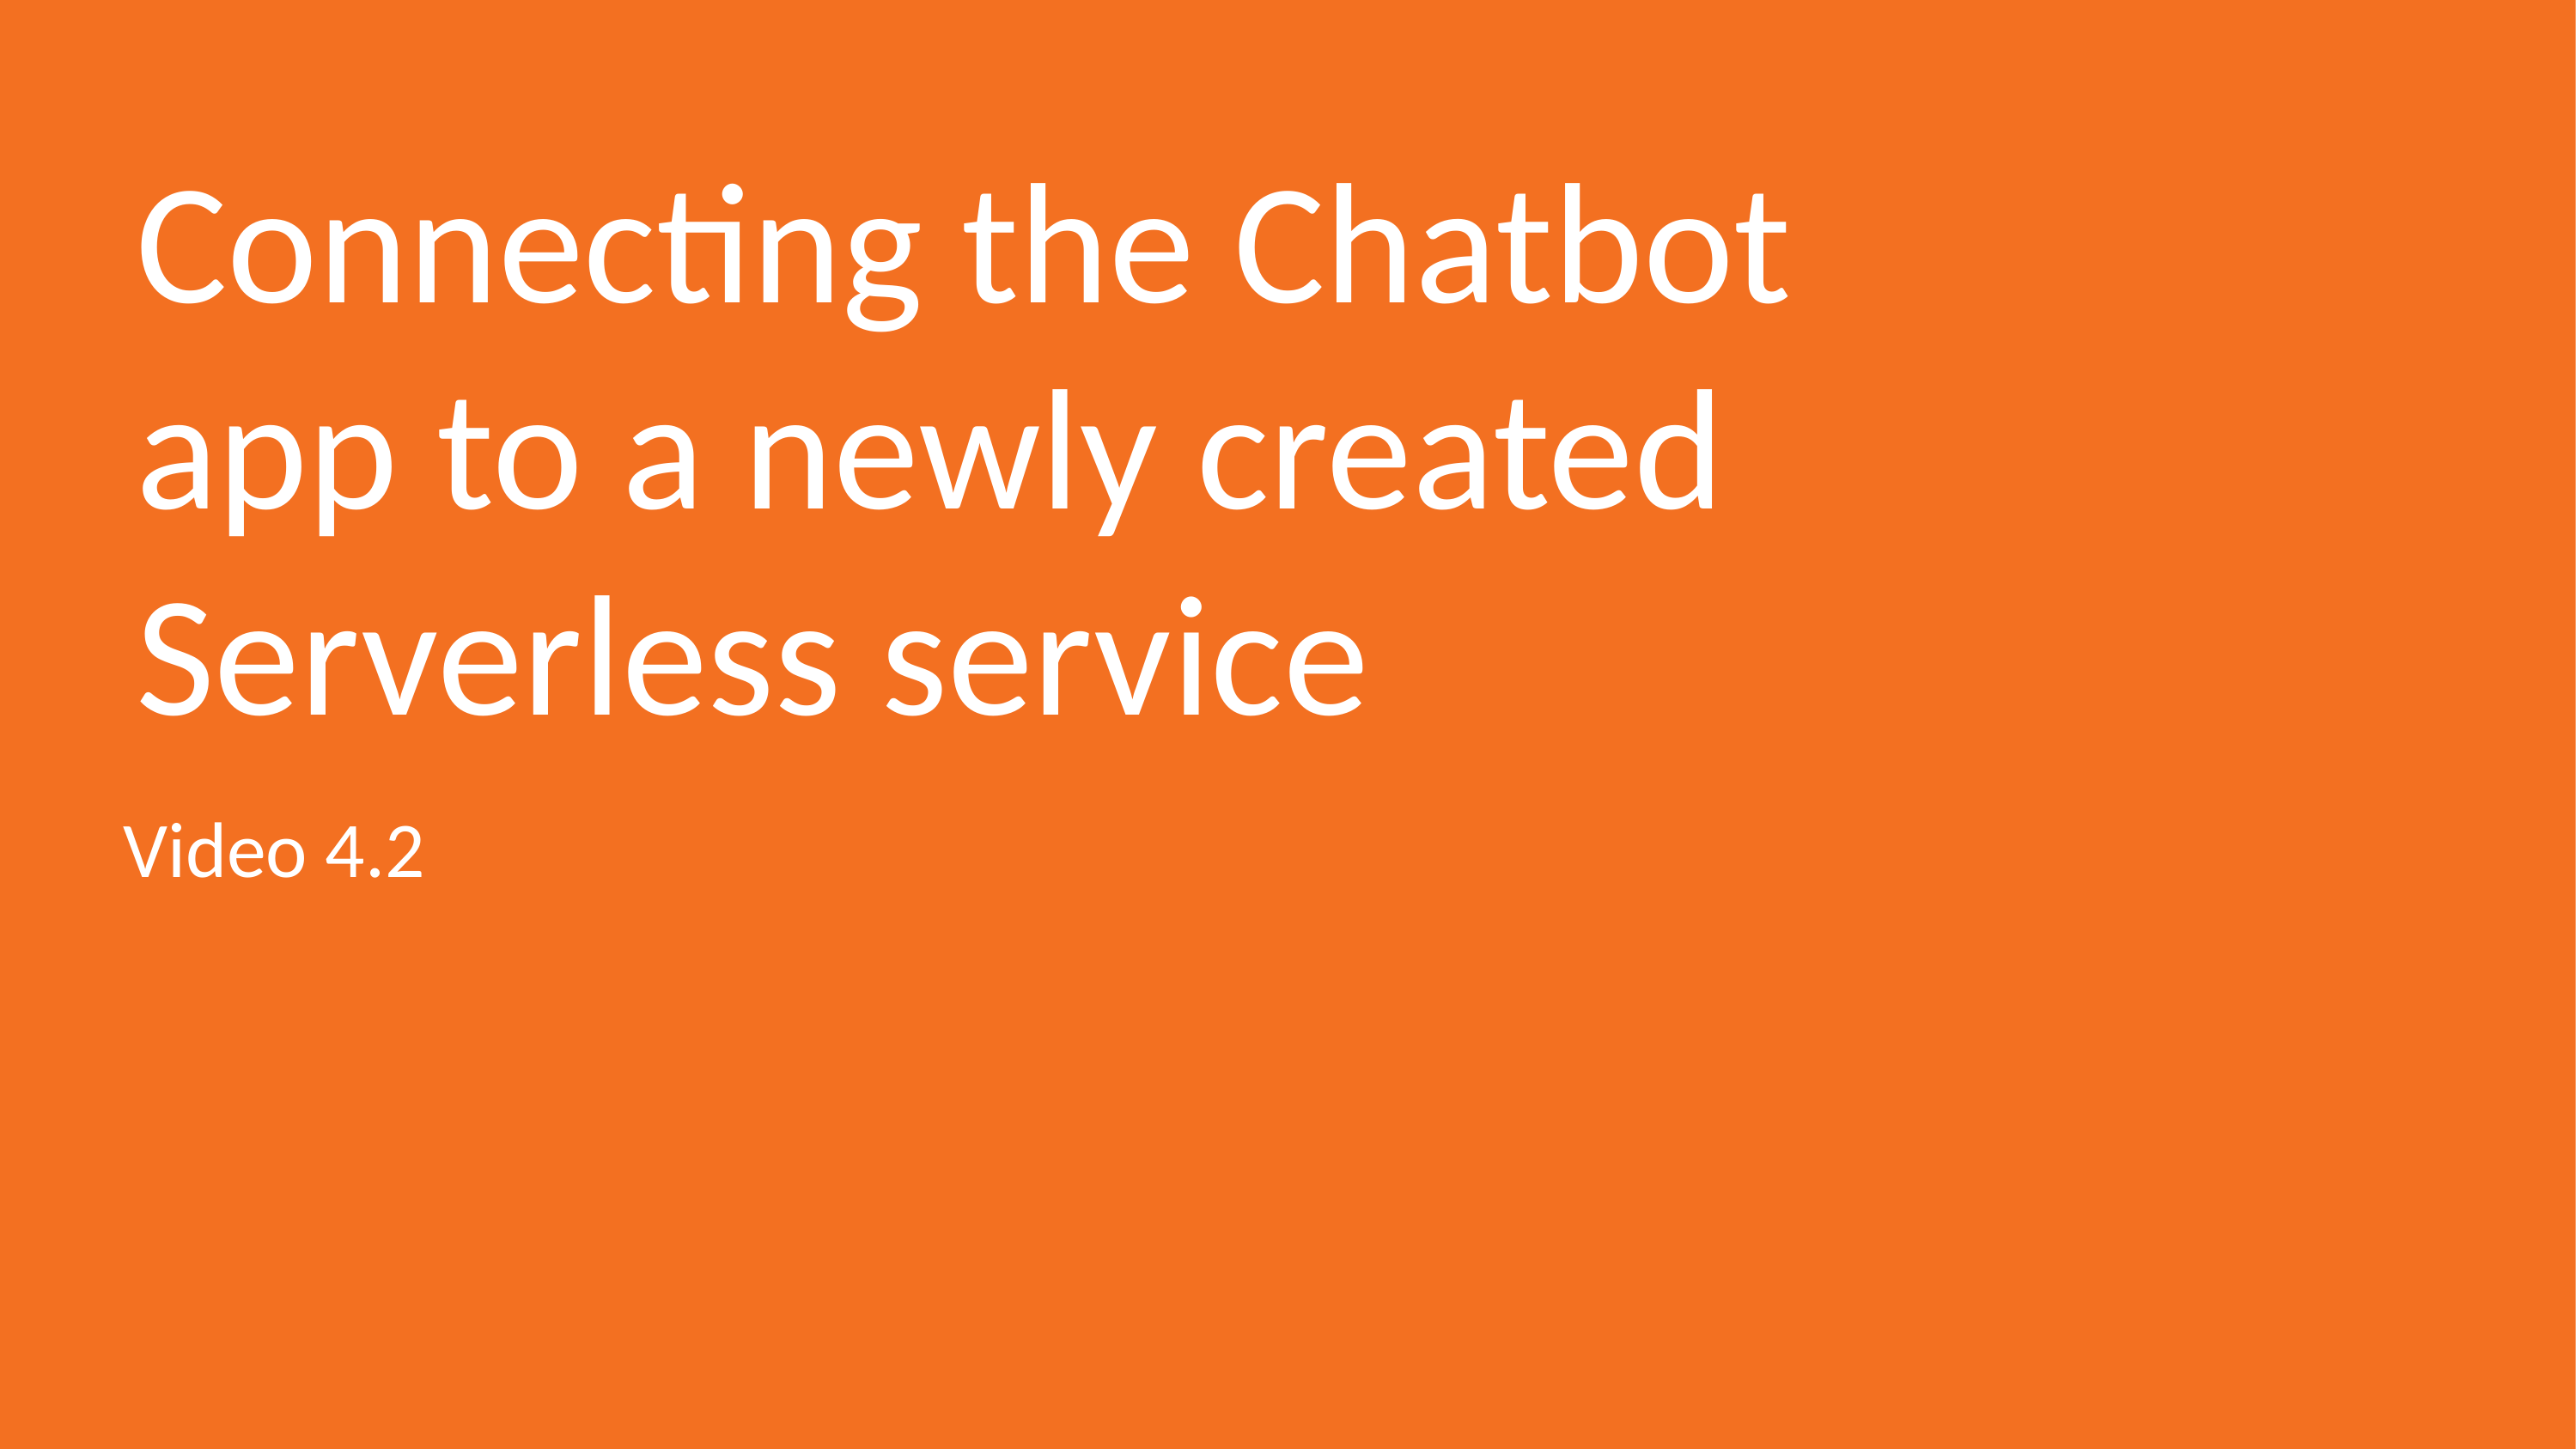

# Connecting the Chatbot app to a newly created Serverless service
Video 4.2